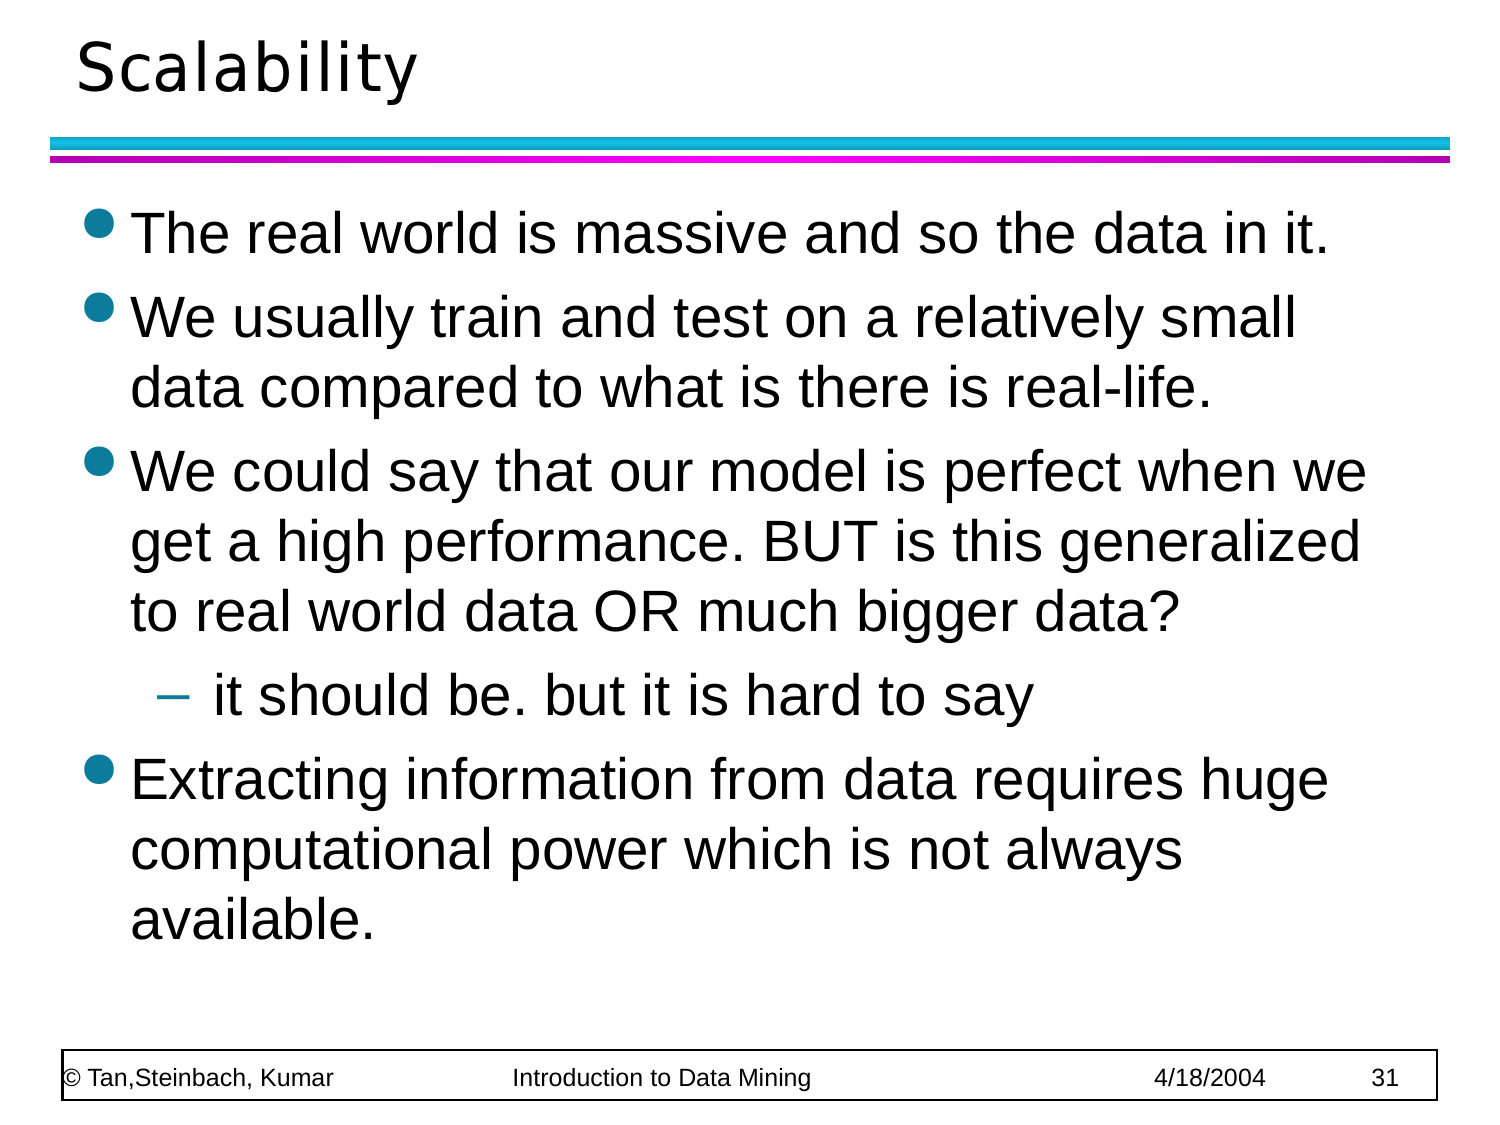

# Scalability
The real world is massive and so the data in it.
We usually train and test on a relatively small data compared to what is there is real-life.
We could say that our model is perfect when we get a high performance. BUT is this generalized to real world data OR much bigger data?
it should be. but it is hard to say
Extracting information from data requires huge computational power which is not always available.